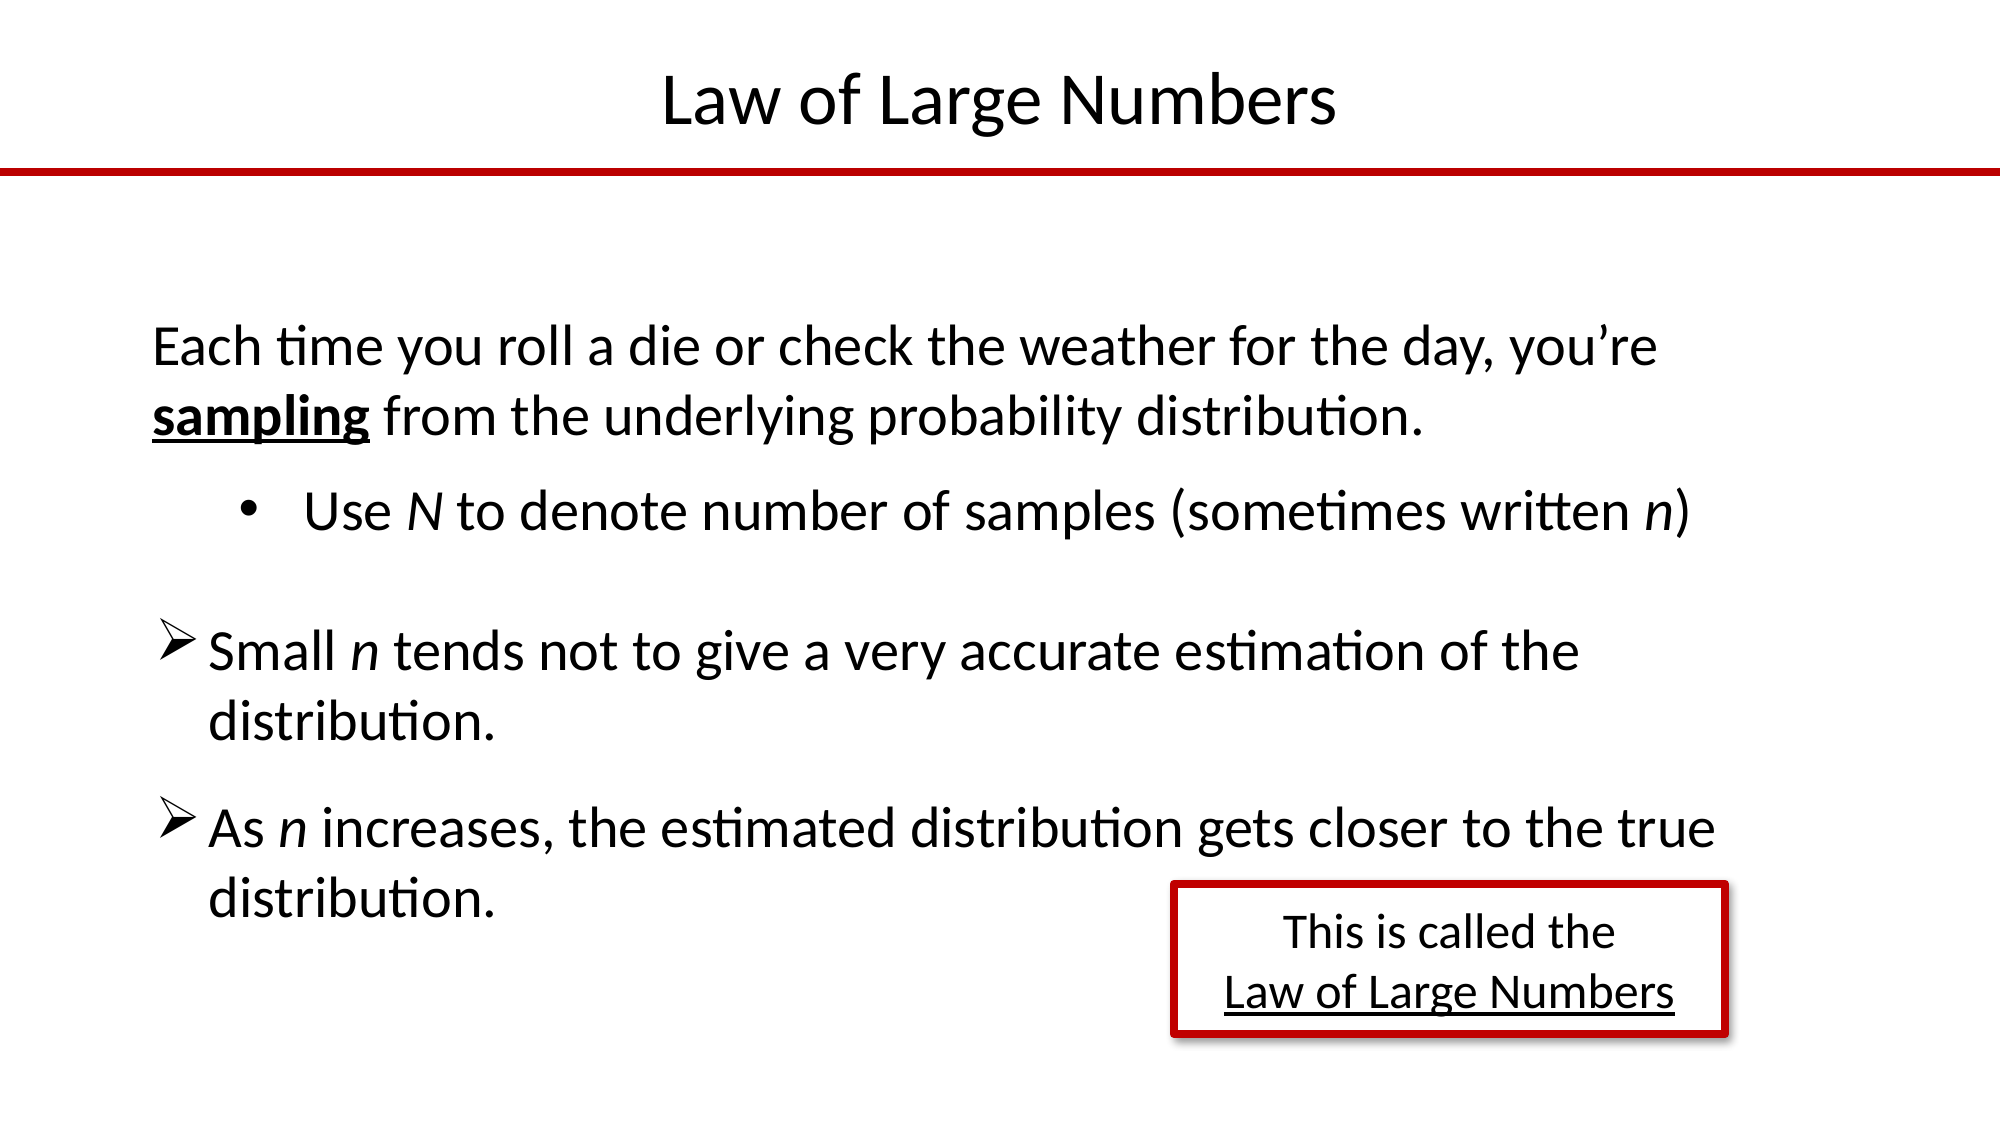

# Law of Large Numbers
Each time you roll a die or check the weather for the day, you’re sampling from the underlying probability distribution.
Use N to denote number of samples (sometimes written n)

Small n tends not to give a very accurate estimation of the distribution.
As n increases, the estimated distribution gets closer to the true distribution.
This is called the
Law of Large Numbers